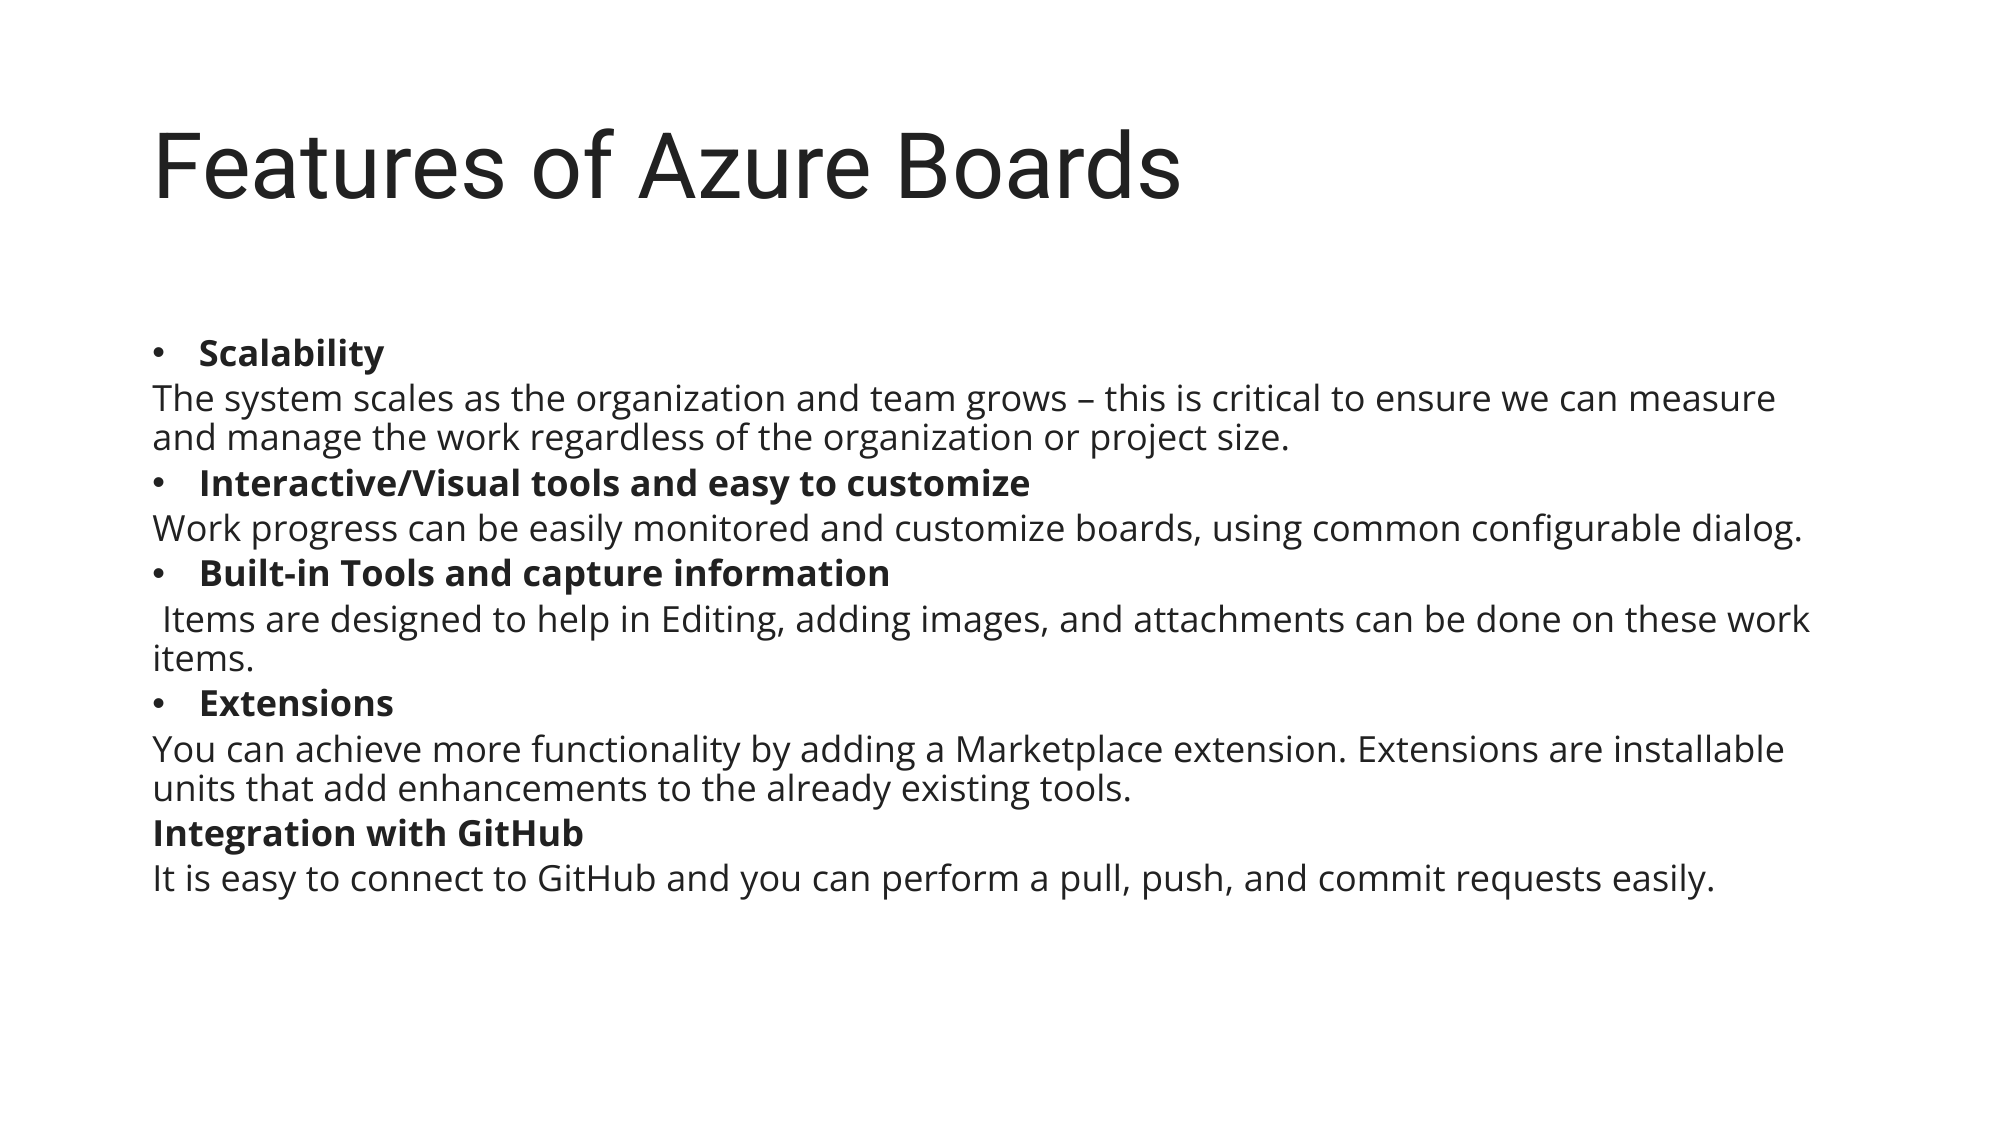

# Features of Azure Boards

Scalability
The system scales as the organization and team grows – this is critical to ensure we can measure and manage the work regardless of the organization or project size.
Interactive/Visual tools and easy to customize
Work progress can be easily monitored and customize boards, using common configurable dialog.
Built-in Tools and capture information
 Items are designed to help in Editing, adding images, and attachments can be done on these work items.
Extensions
You can achieve more functionality by adding a Marketplace extension. Extensions are installable units that add enhancements to the already existing tools.
Integration with GitHub
It is easy to connect to GitHub and you can perform a pull, push, and commit requests easily.